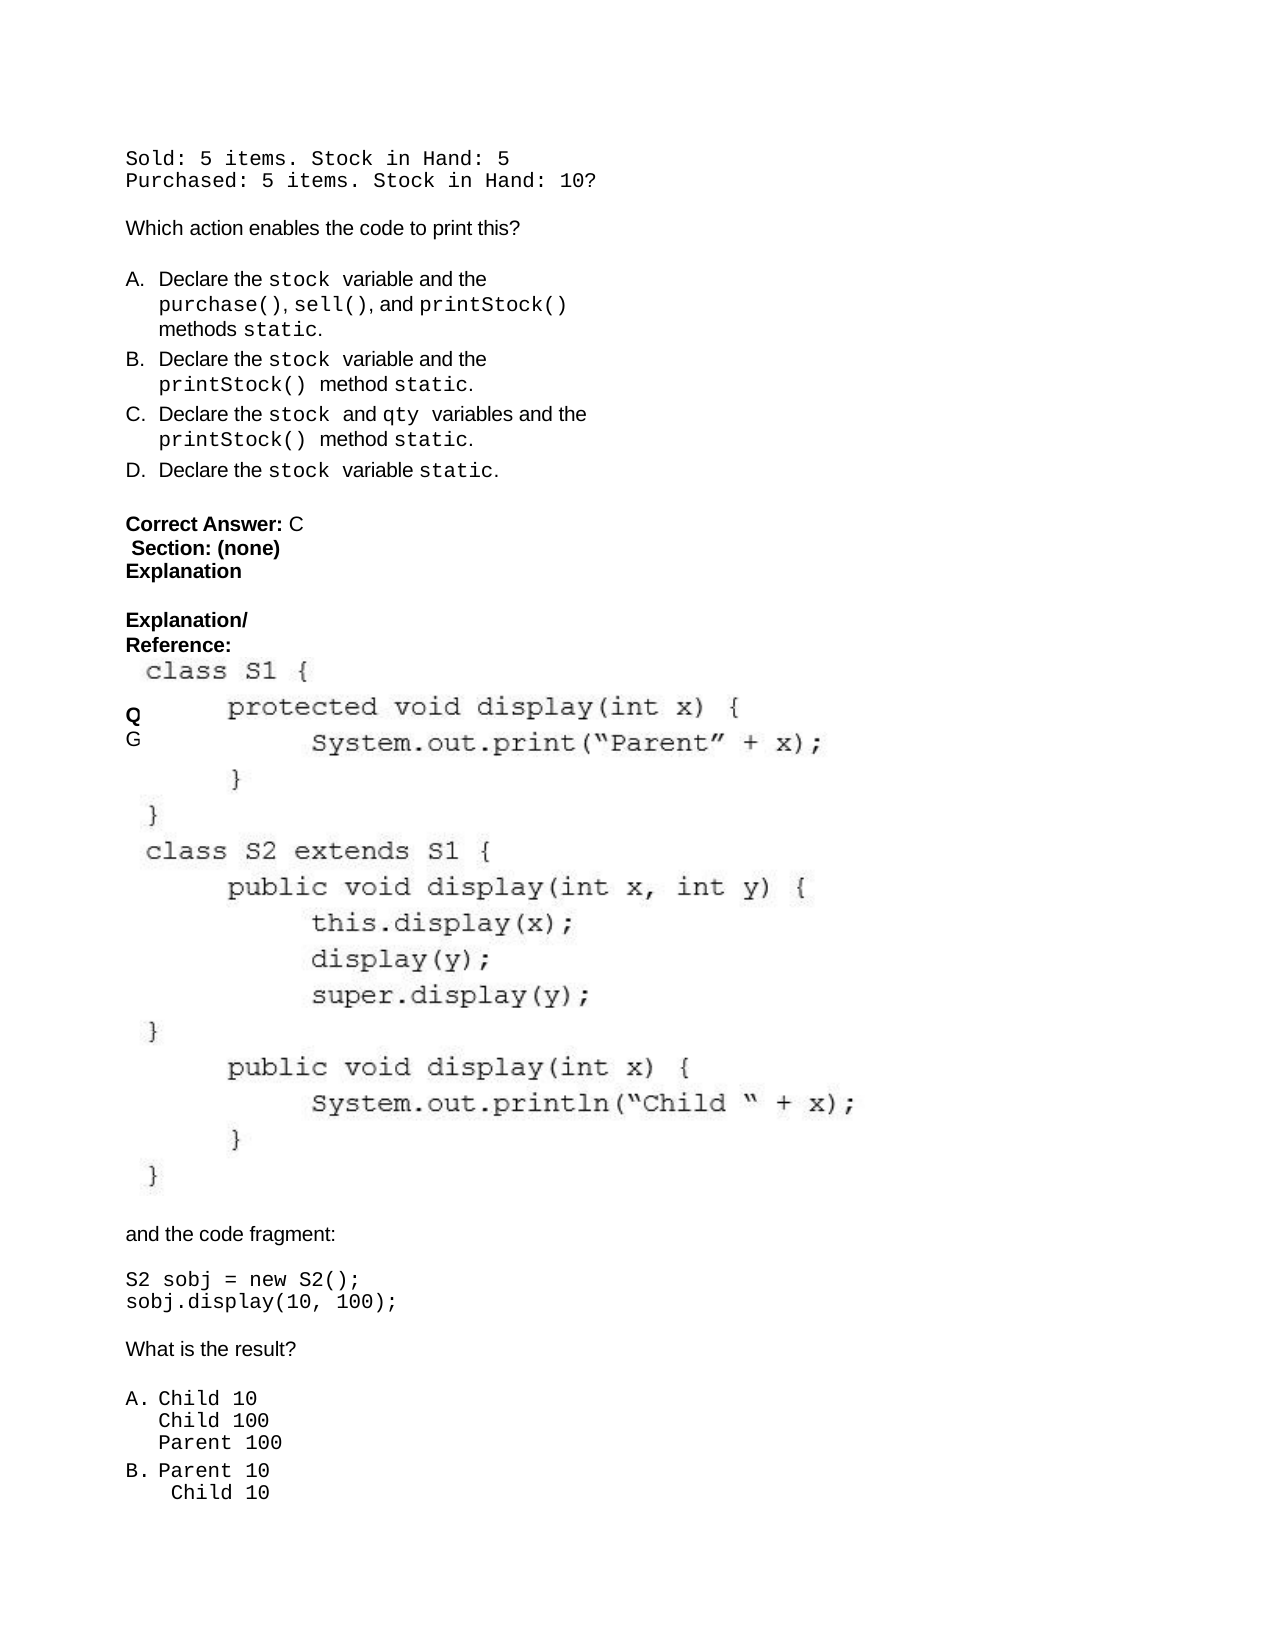

Sold: 5 items. Stock in Hand: 5  Purchased: 5 items. Stock in Hand: 10?

Which action enables the code to print this?

Declare the stock variable and the purchase(), sell(), and printStock() methods static.
Declare the stock variable and the printStock() method static.
Declare the stock and qty variables and the printStock() method static.
Declare the stock variable static.

Correct Answer: C  Section: (none)  Explanation

Explanation/Reference:

QUESTION 202
Given:

and the code fragment:

S2 sobj = new S2();  sobj.display(10, 100);

What is the result?

Child 10  Child 100  Parent 100
Parent 10  Child 10